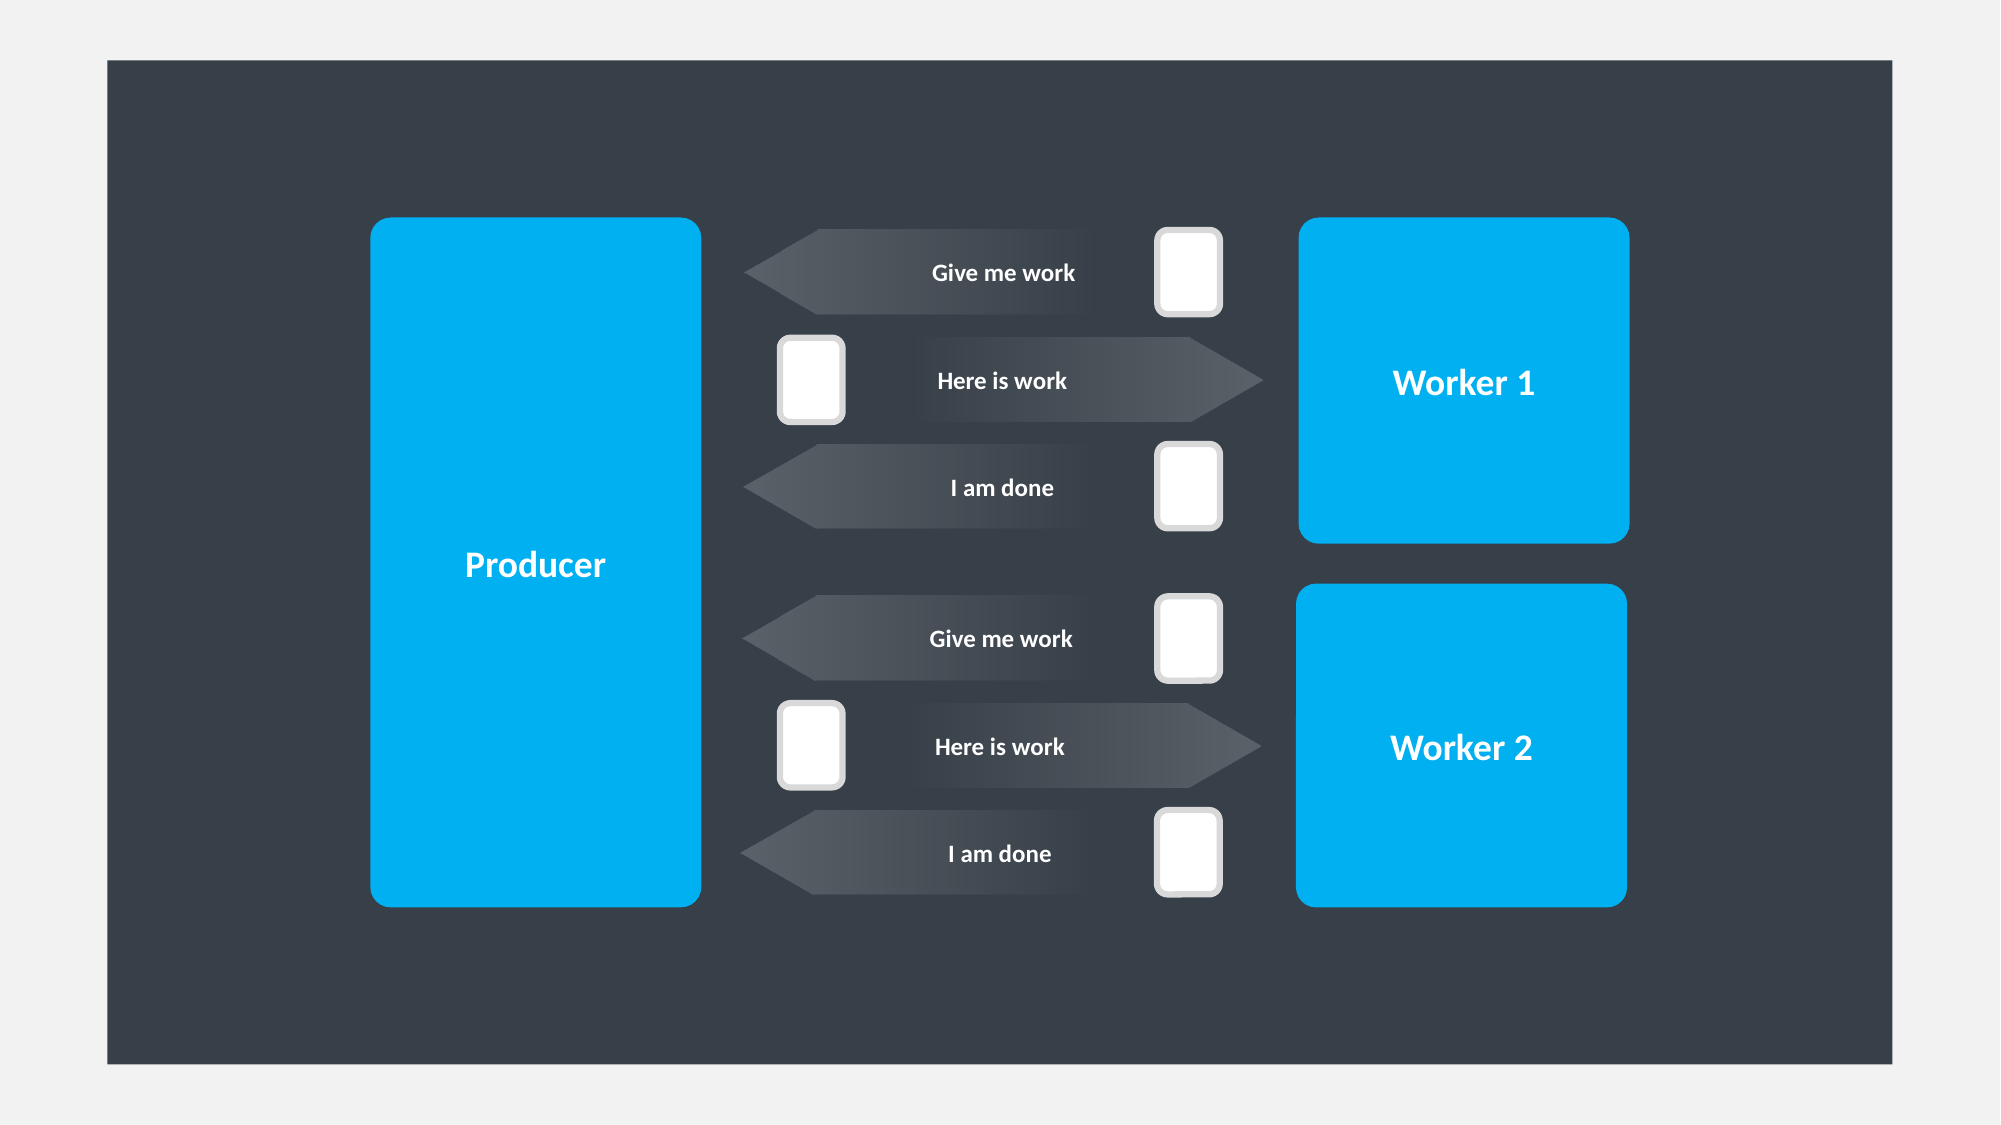

Producer
Worker 1
Give me work
Here is work
I am done
Worker 2
Give me work
Here is work
I am done
3
3
3
3
3
3